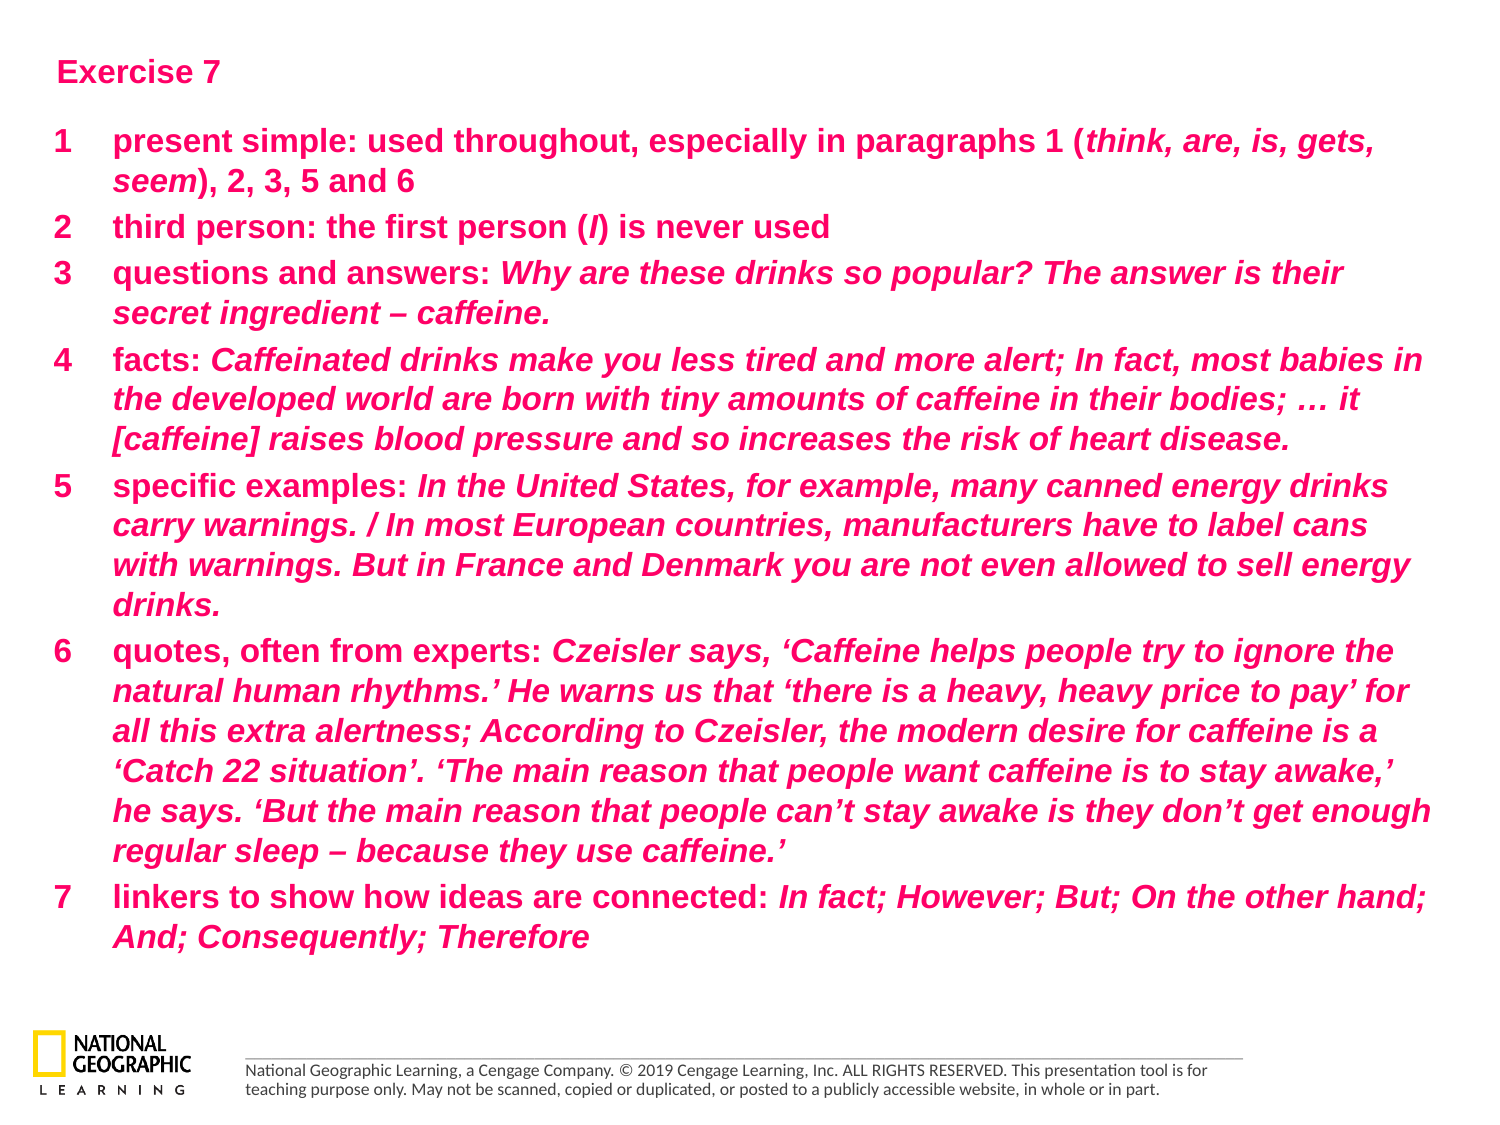

Exercise 7
1	present simple: used throughout, especially in paragraphs 1 (think, are, is, gets, seem), 2, 3, 5 and 6
2 	third person: the first person (I) is never used
3 	questions and answers: Why are these drinks so popular? The answer is their secret ingredient – caffeine.
4 	facts: Caffeinated drinks make you less tired and more alert; In fact, most babies in the developed world are born with tiny amounts of caffeine in their bodies; … it [caffeine] raises blood pressure and so increases the risk of heart disease.
5 	specific examples: In the United States, for example, many canned energy drinks carry warnings. / In most European countries, manufacturers have to label cans with warnings. But in France and Denmark you are not even allowed to sell energy drinks.
6 	quotes, often from experts: Czeisler says, ‘Caffeine helps people try to ignore the natural human rhythms.’ He warns us that ‘there is a heavy, heavy price to pay’ for all this extra alertness; According to Czeisler, the modern desire for caffeine is a ‘Catch 22 situation’. ‘The main reason that people want caffeine is to stay awake,’ he says. ‘But the main reason that people can’t stay awake is they don’t get enough regular sleep – because they use caffeine.’
7 	linkers to show how ideas are connected: In fact; However; But; On the other hand; And; Consequently; Therefore